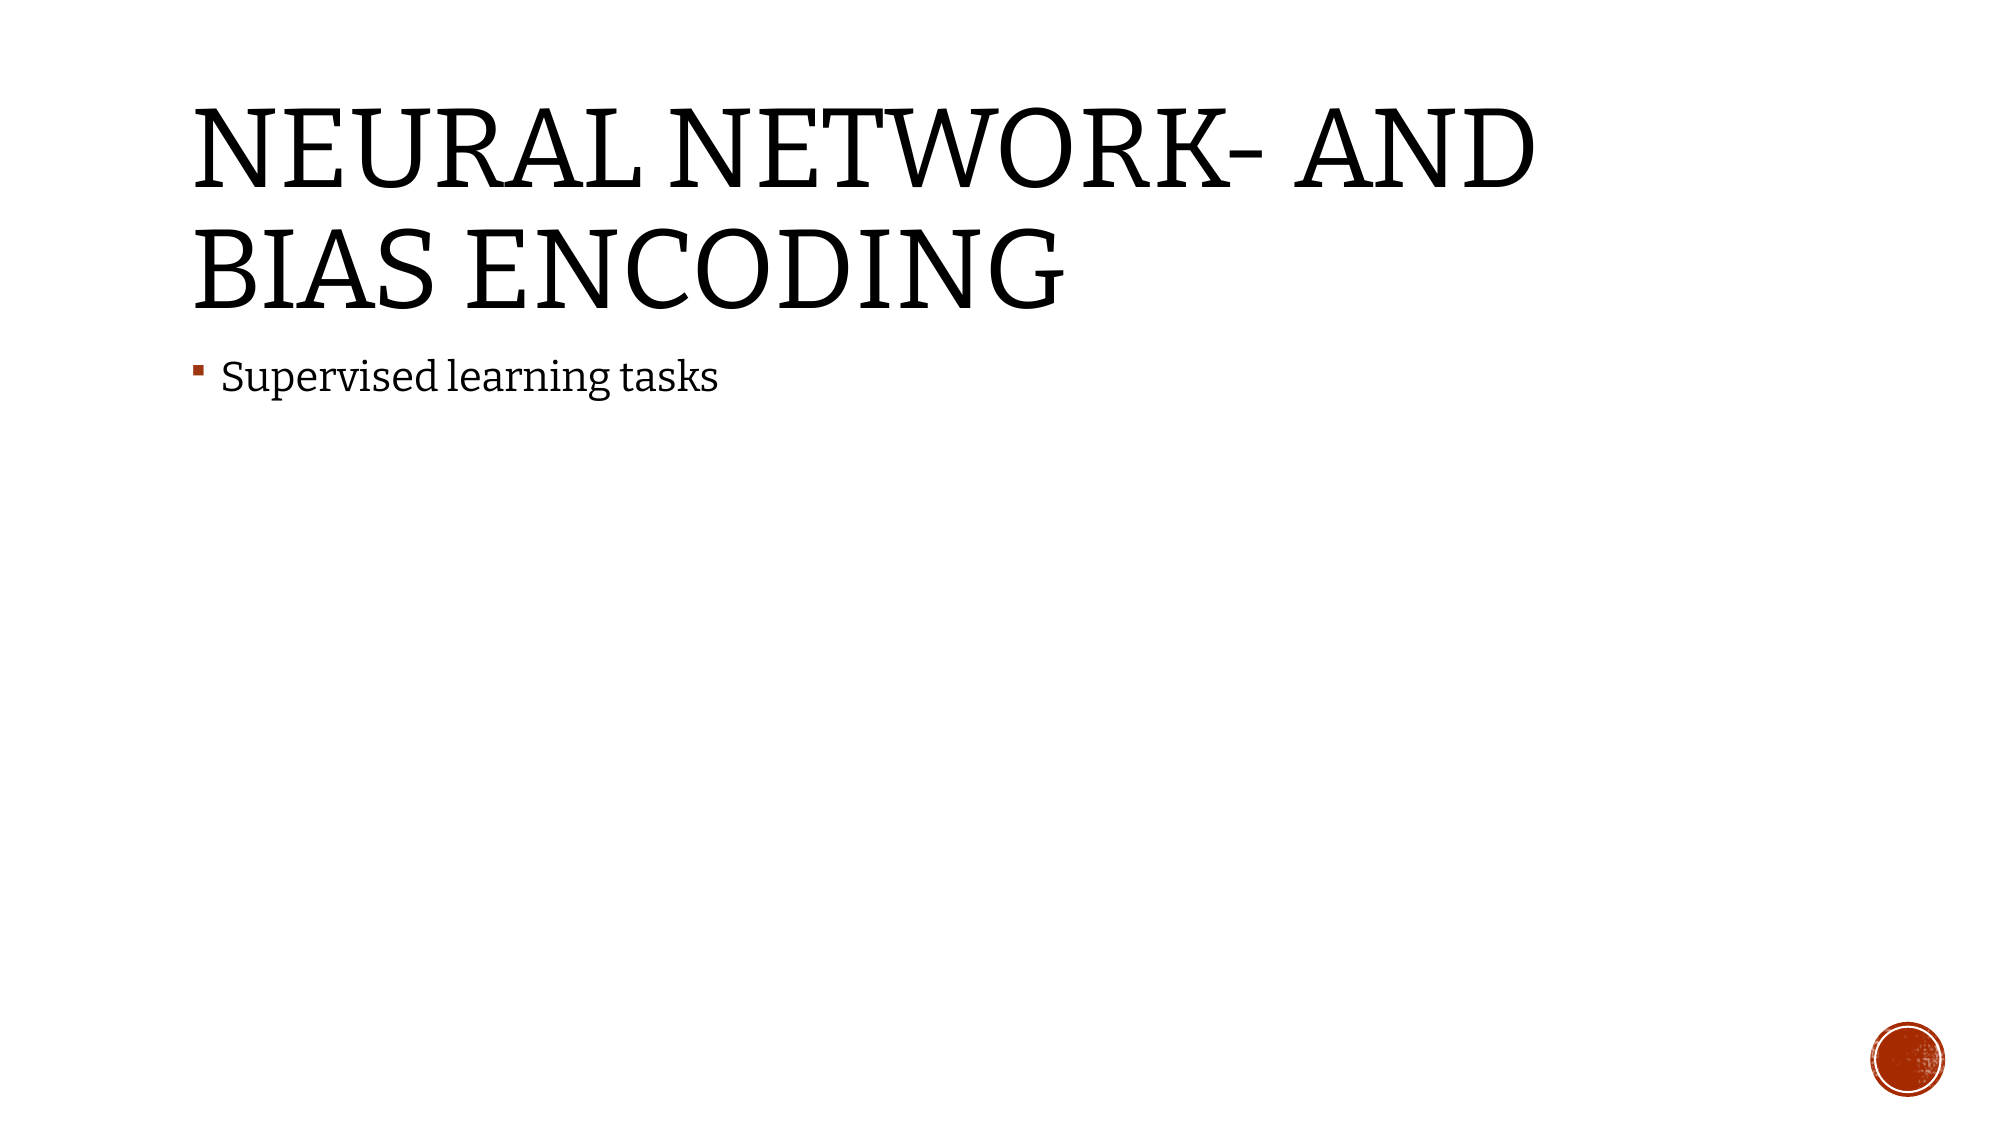

# Neural Network- and Bias encoding
Supervised learning tasks